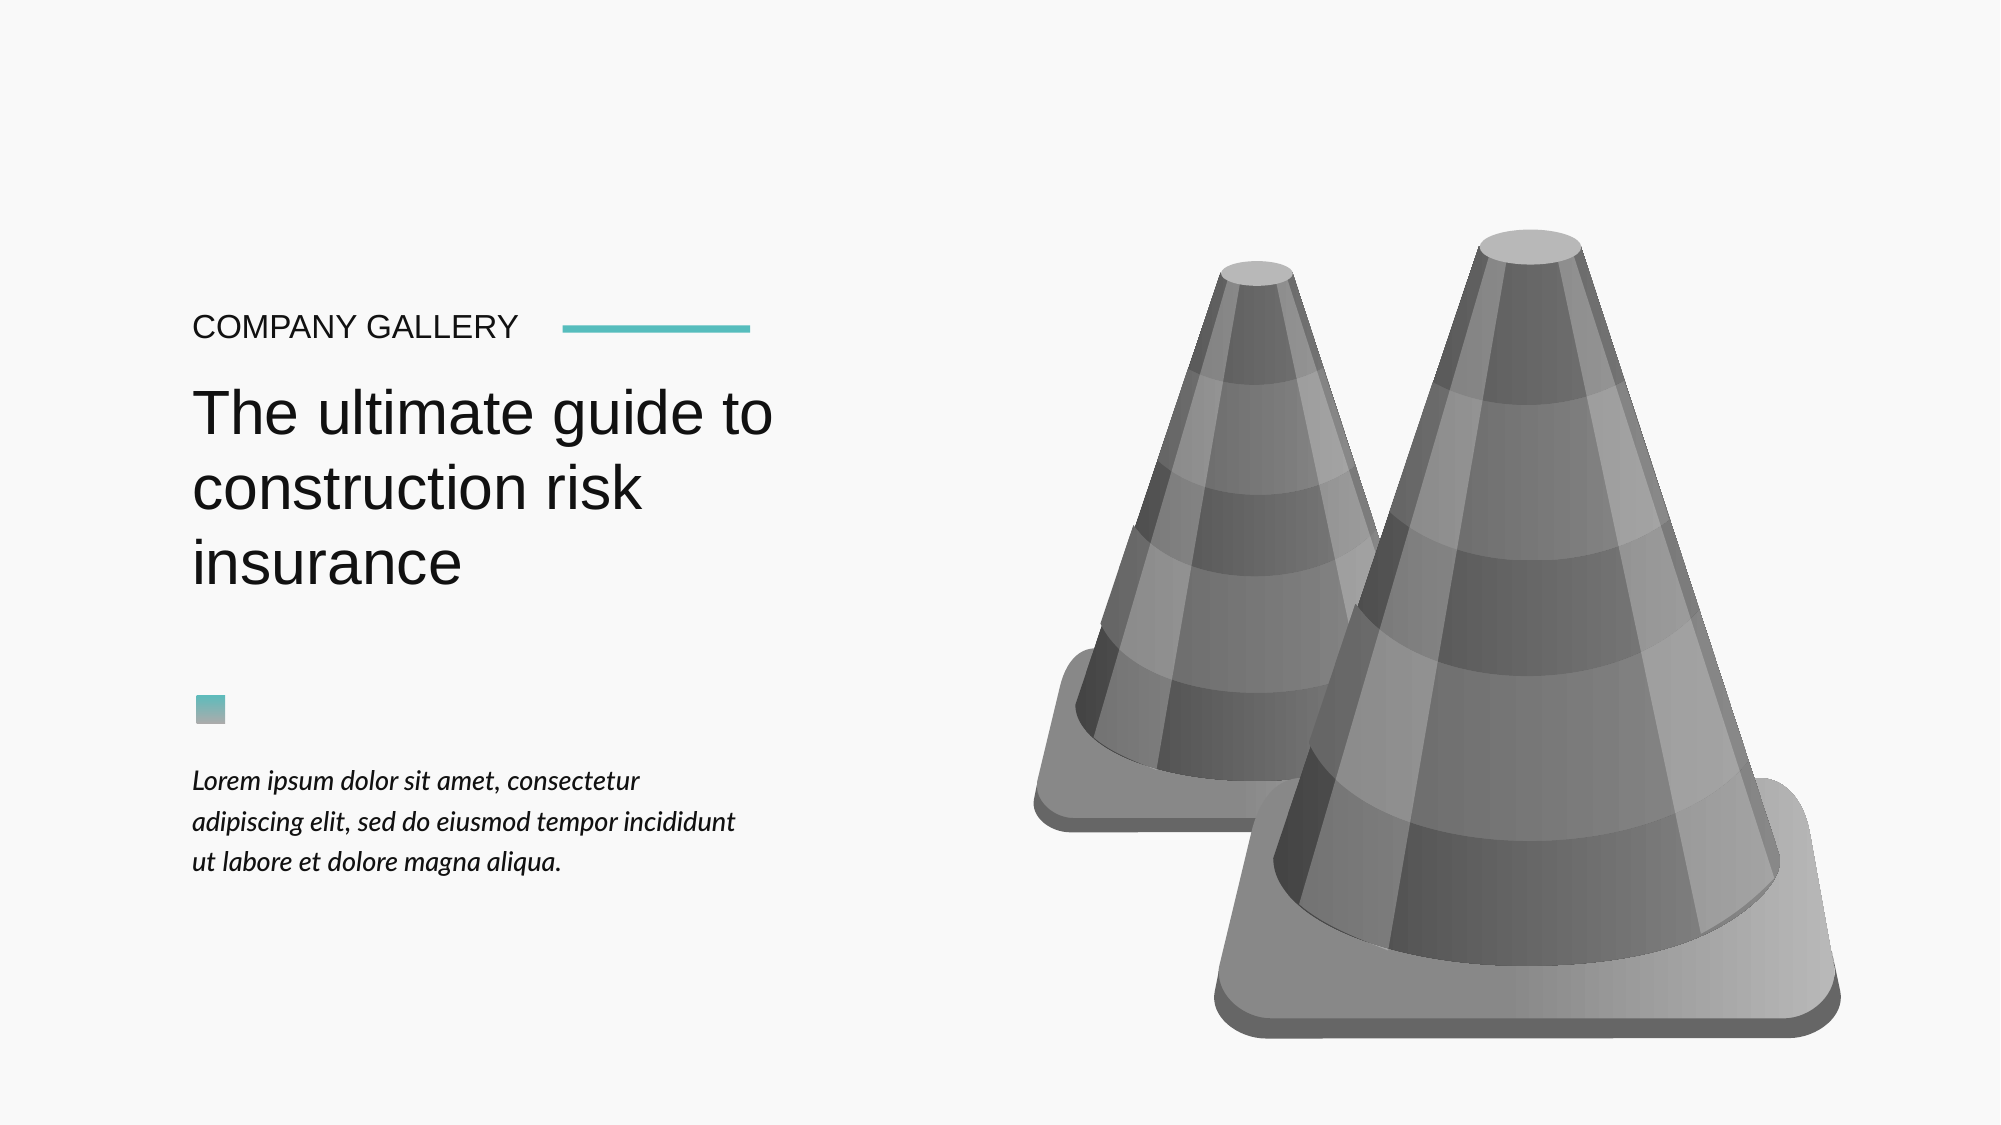

COMPANY GALLERY

The ultimate guide to construction risk insurance

Lorem ipsum dolor sit amet, consectetur adipiscing elit, sed do eiusmod tempor incididunt ut labore et dolore magna aliqua.